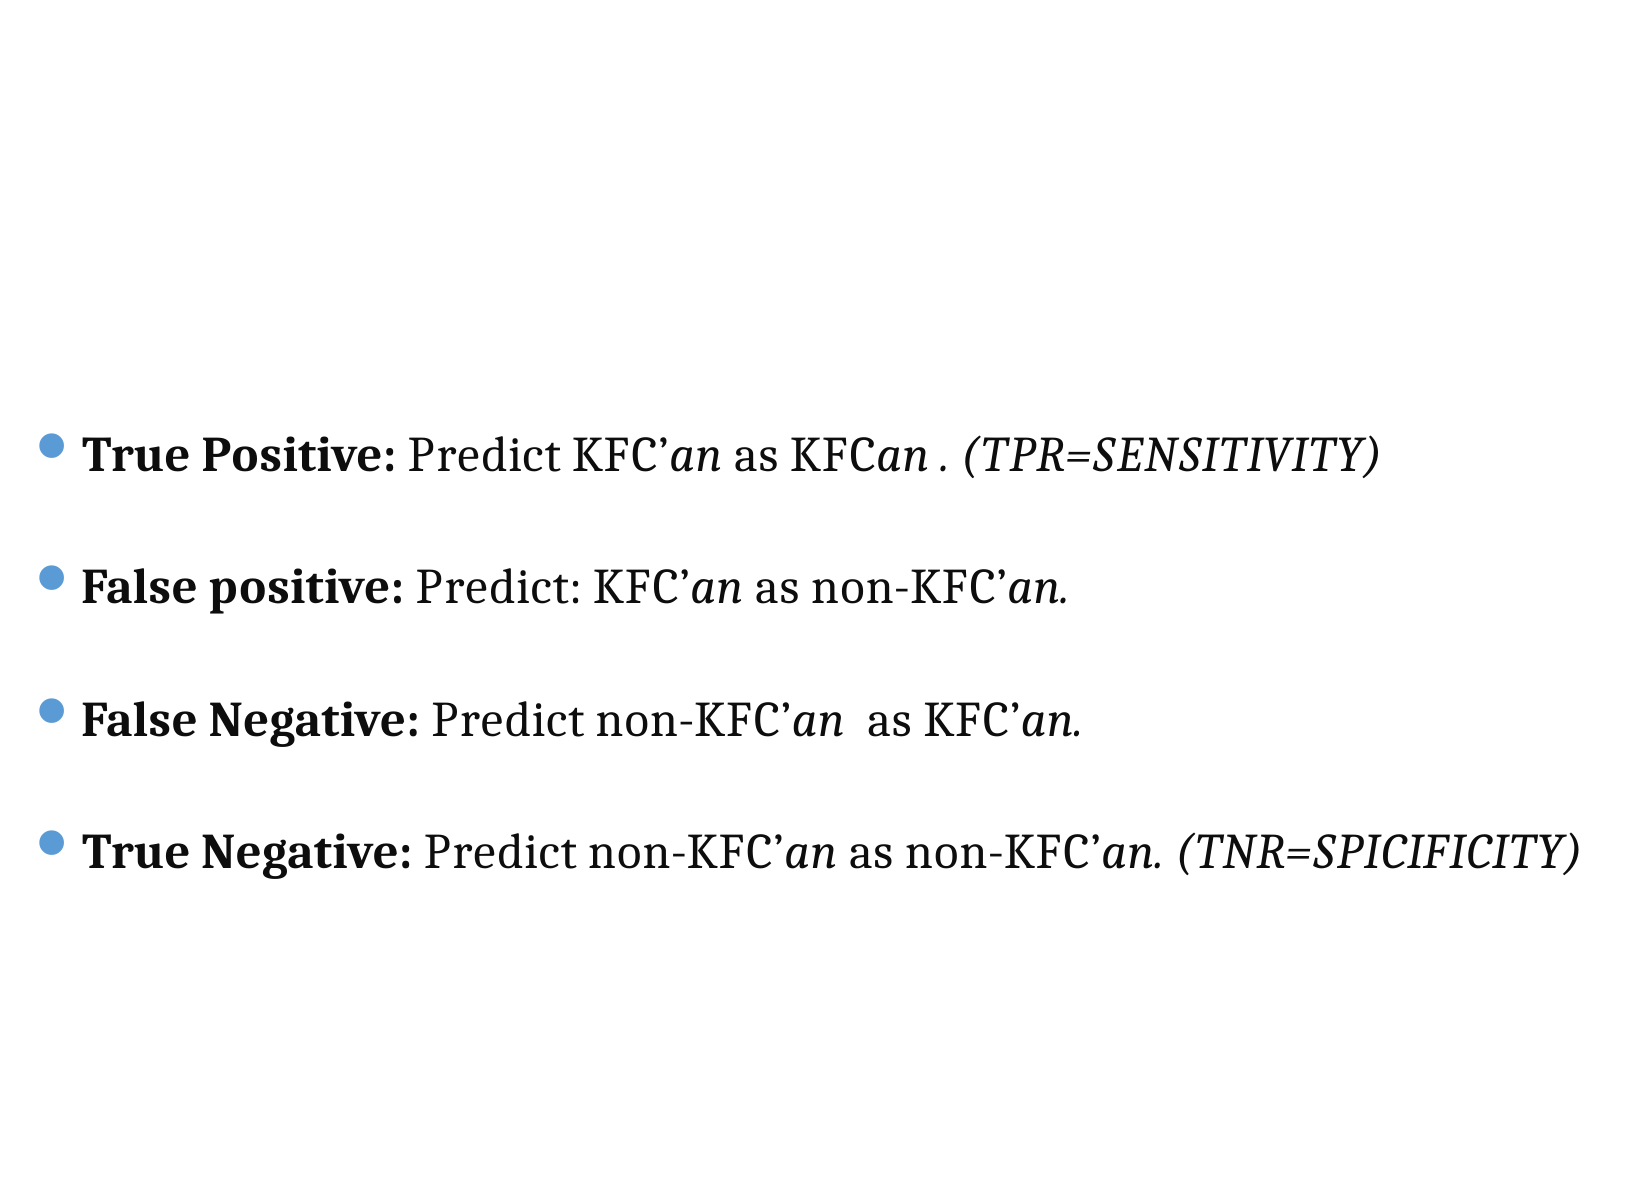

True Positive: Predict KFC’an as KFCan . (TPR=SENSITIVITY)
False positive: Predict: KFC’an as non-KFC’an.
False Negative: Predict non-KFC’an  as KFC’an.
True Negative: Predict non-KFC’an as non-KFC’an. (TNR=SPICIFICITY)